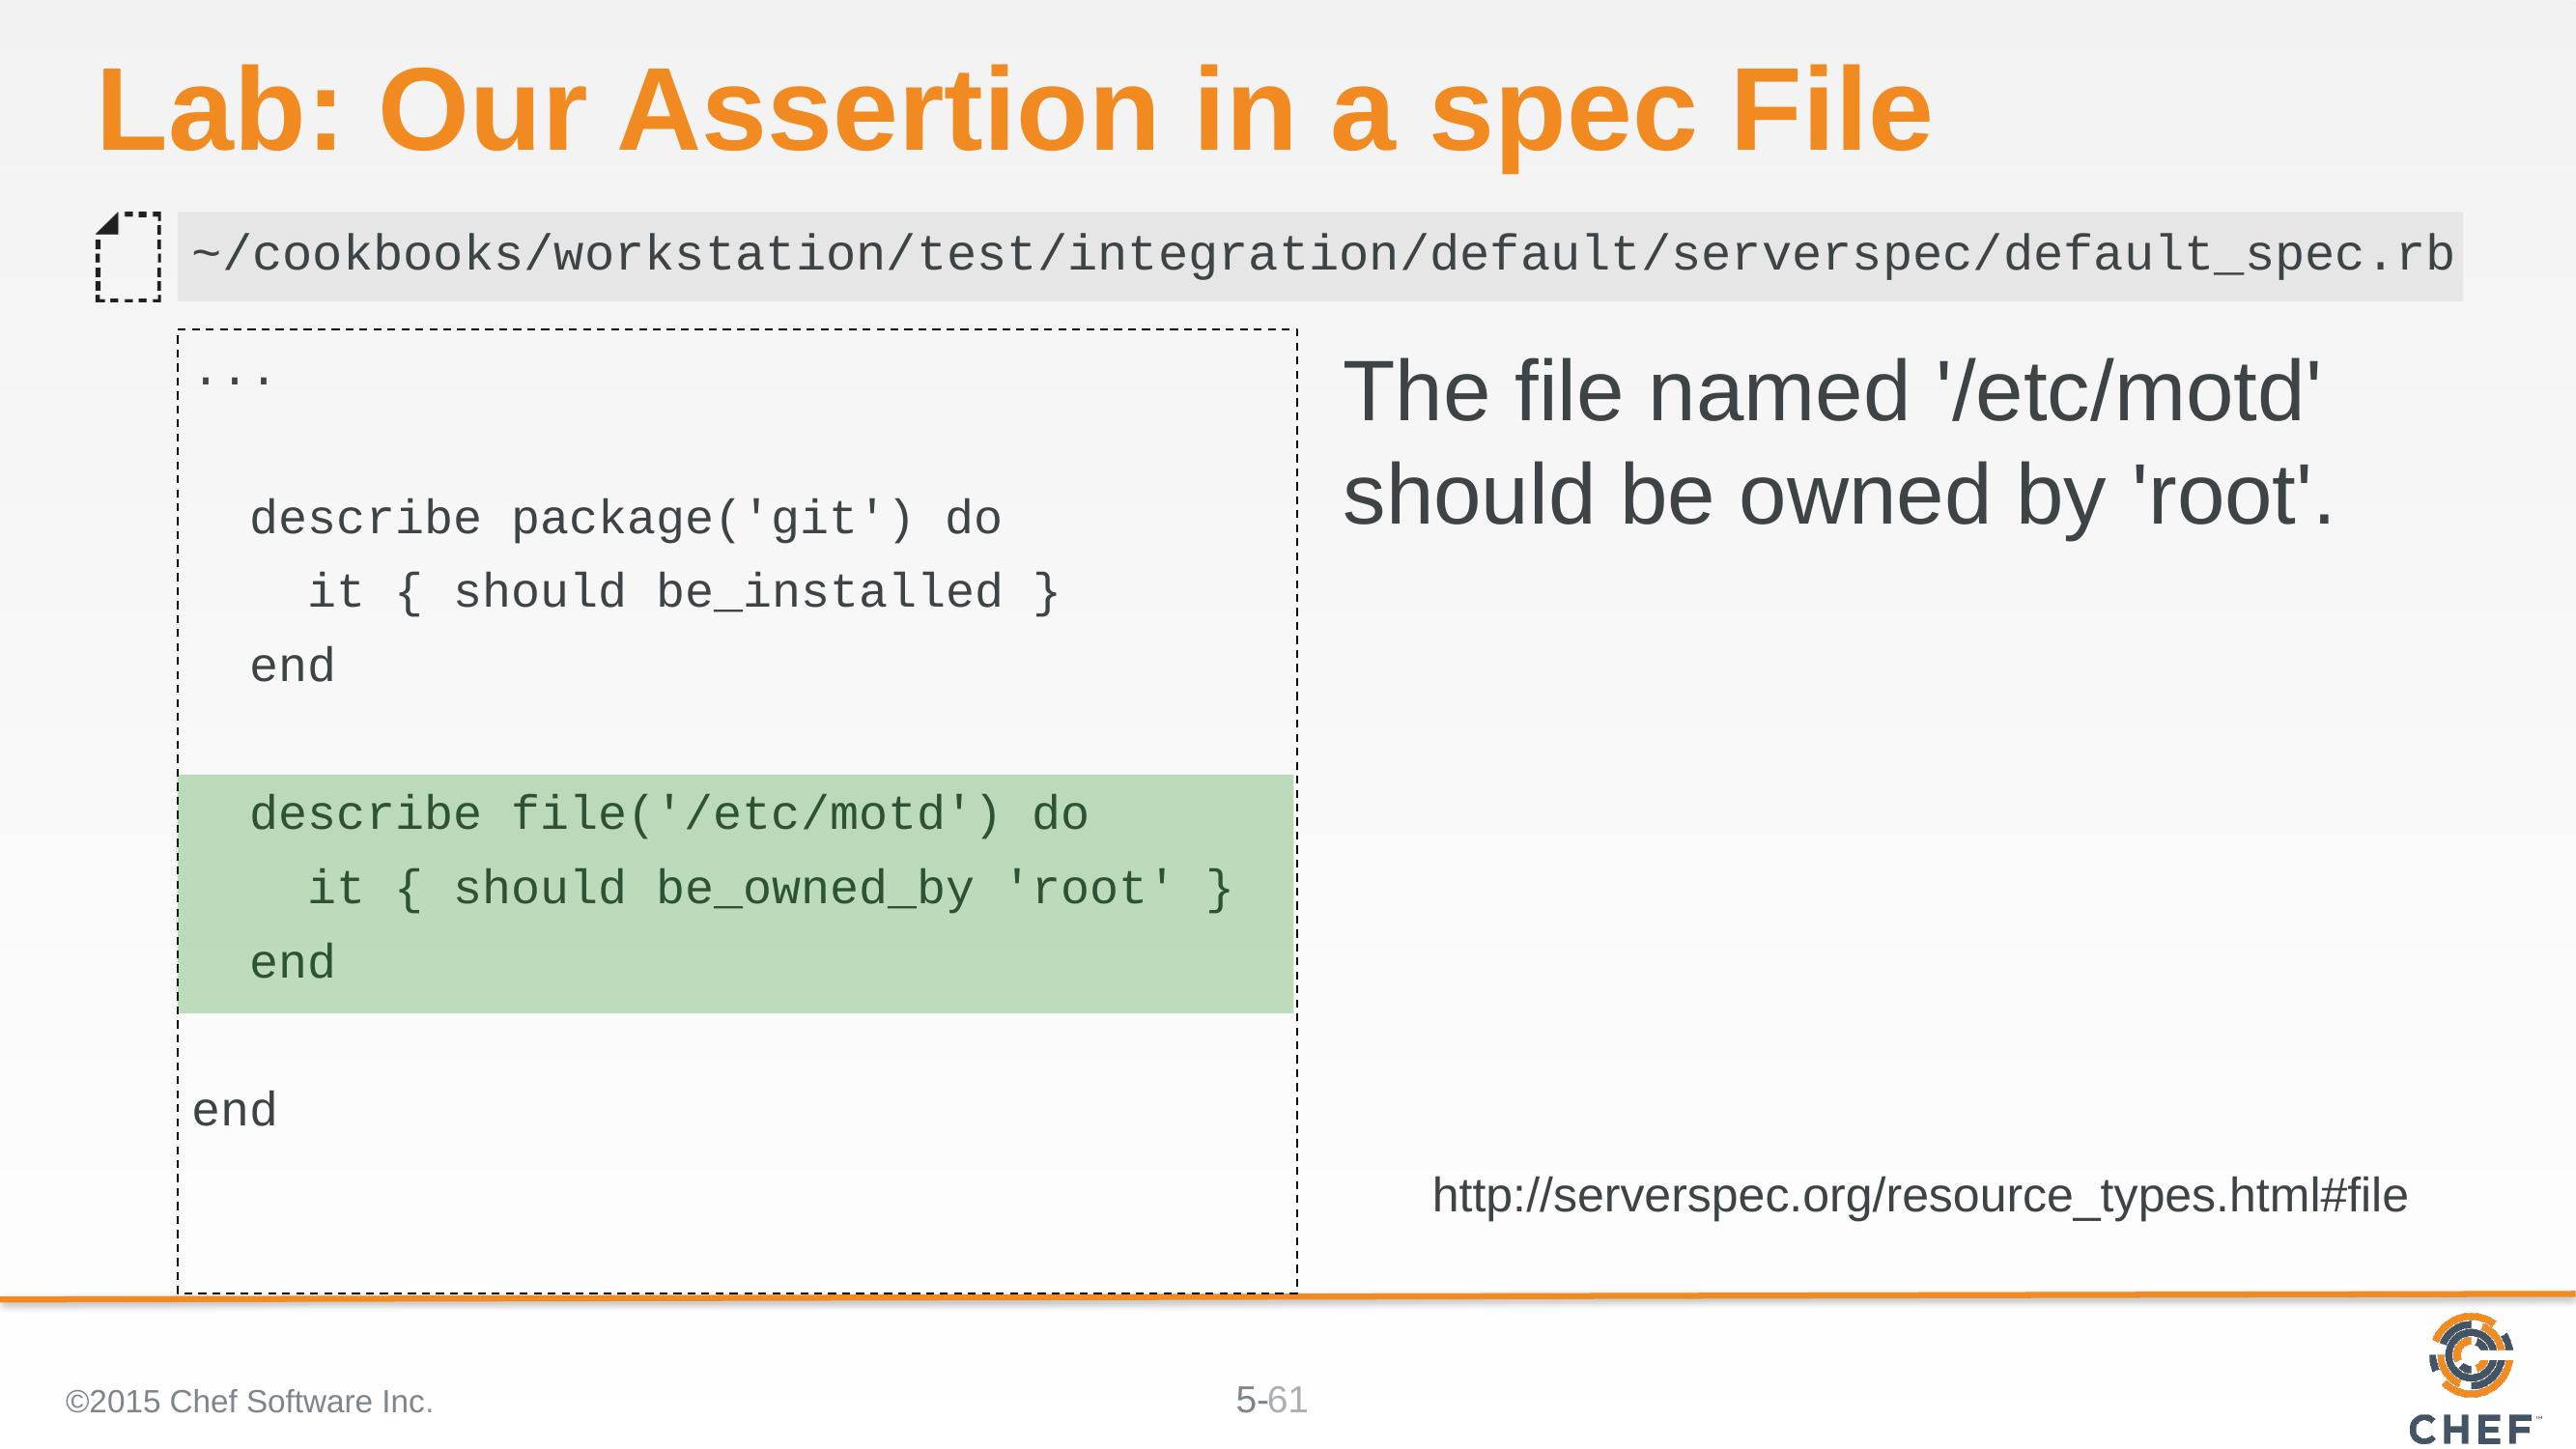

# Lab: Our Assertion in a spec File
~/cookbooks/workstation/test/integration/default/serverspec/default_spec.rb
...

  describe package('git') do
    it { should be_installed }
  end

  describe file('/etc/motd') do
    it { should be_owned_by 'root' }
  end

end
The file named '/etc/motd' should be owned by 'root'.

http://serverspec.org/resource_types.html#file
©2015 Chef Software Inc.
61